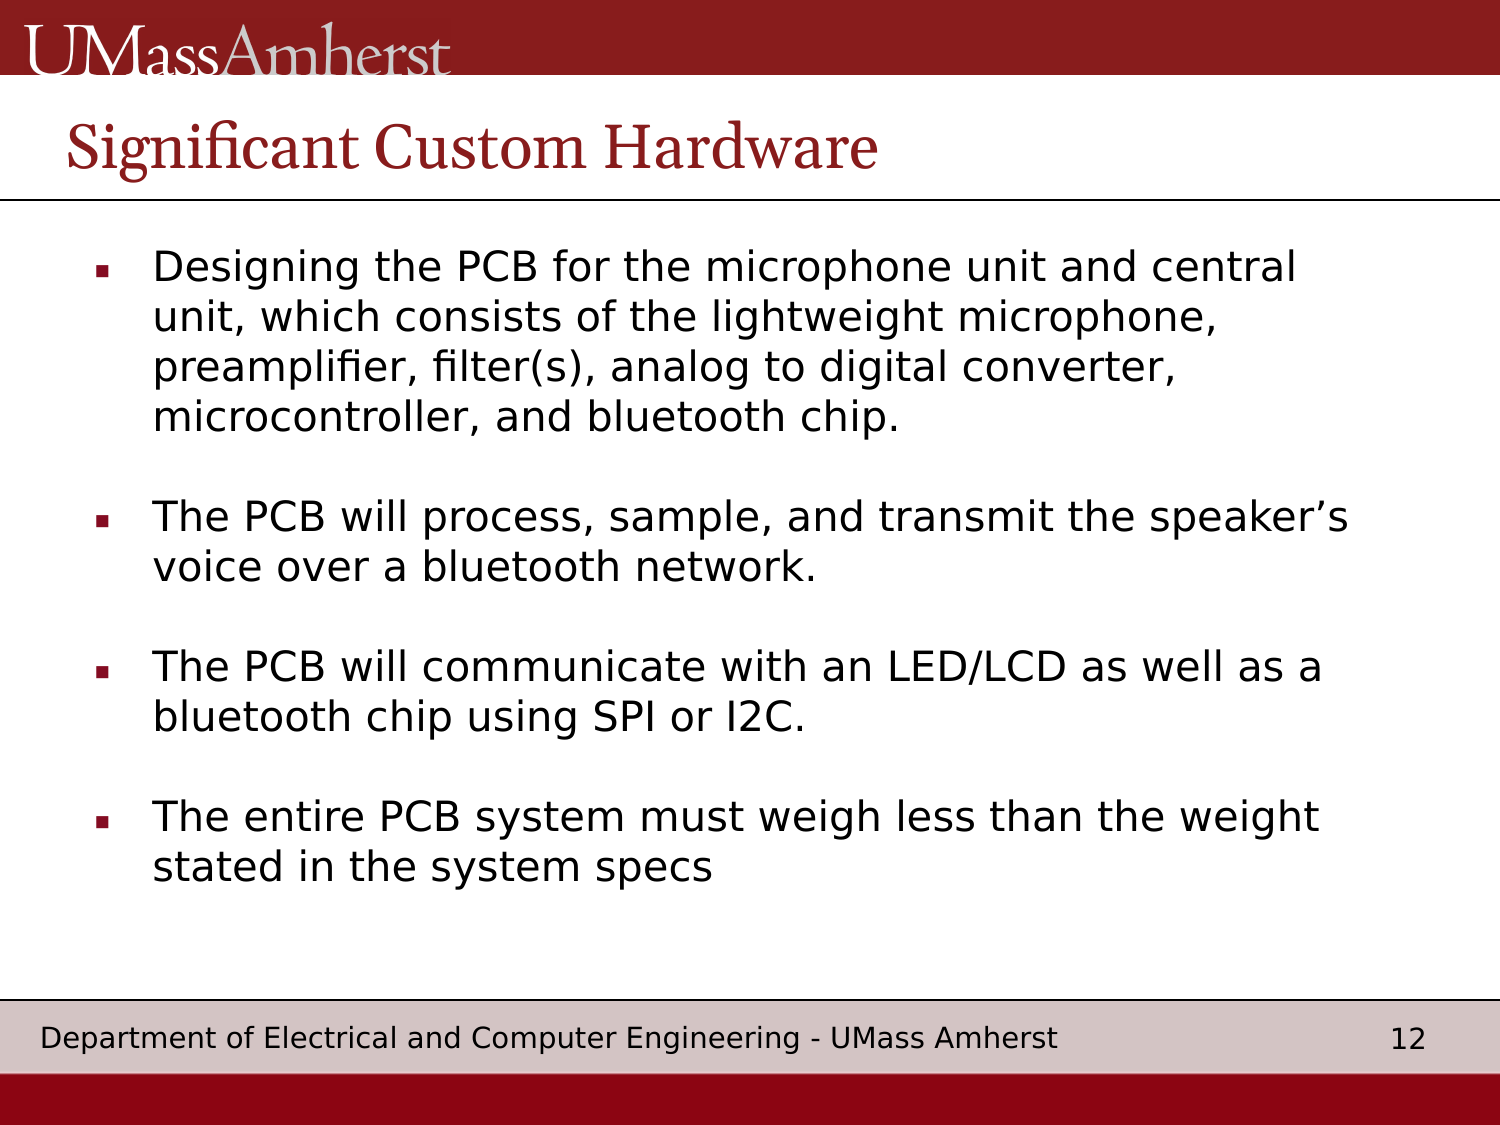

# Significant Custom Hardware
Designing the PCB for the microphone unit and central unit, which consists of the lightweight microphone, preamplifier, filter(s), analog to digital converter, microcontroller, and bluetooth chip.
The PCB will process, sample, and transmit the speaker’s voice over a bluetooth network.
The PCB will communicate with an LED/LCD as well as a bluetooth chip using SPI or I2C.
The entire PCB system must weigh less than the weight stated in the system specs